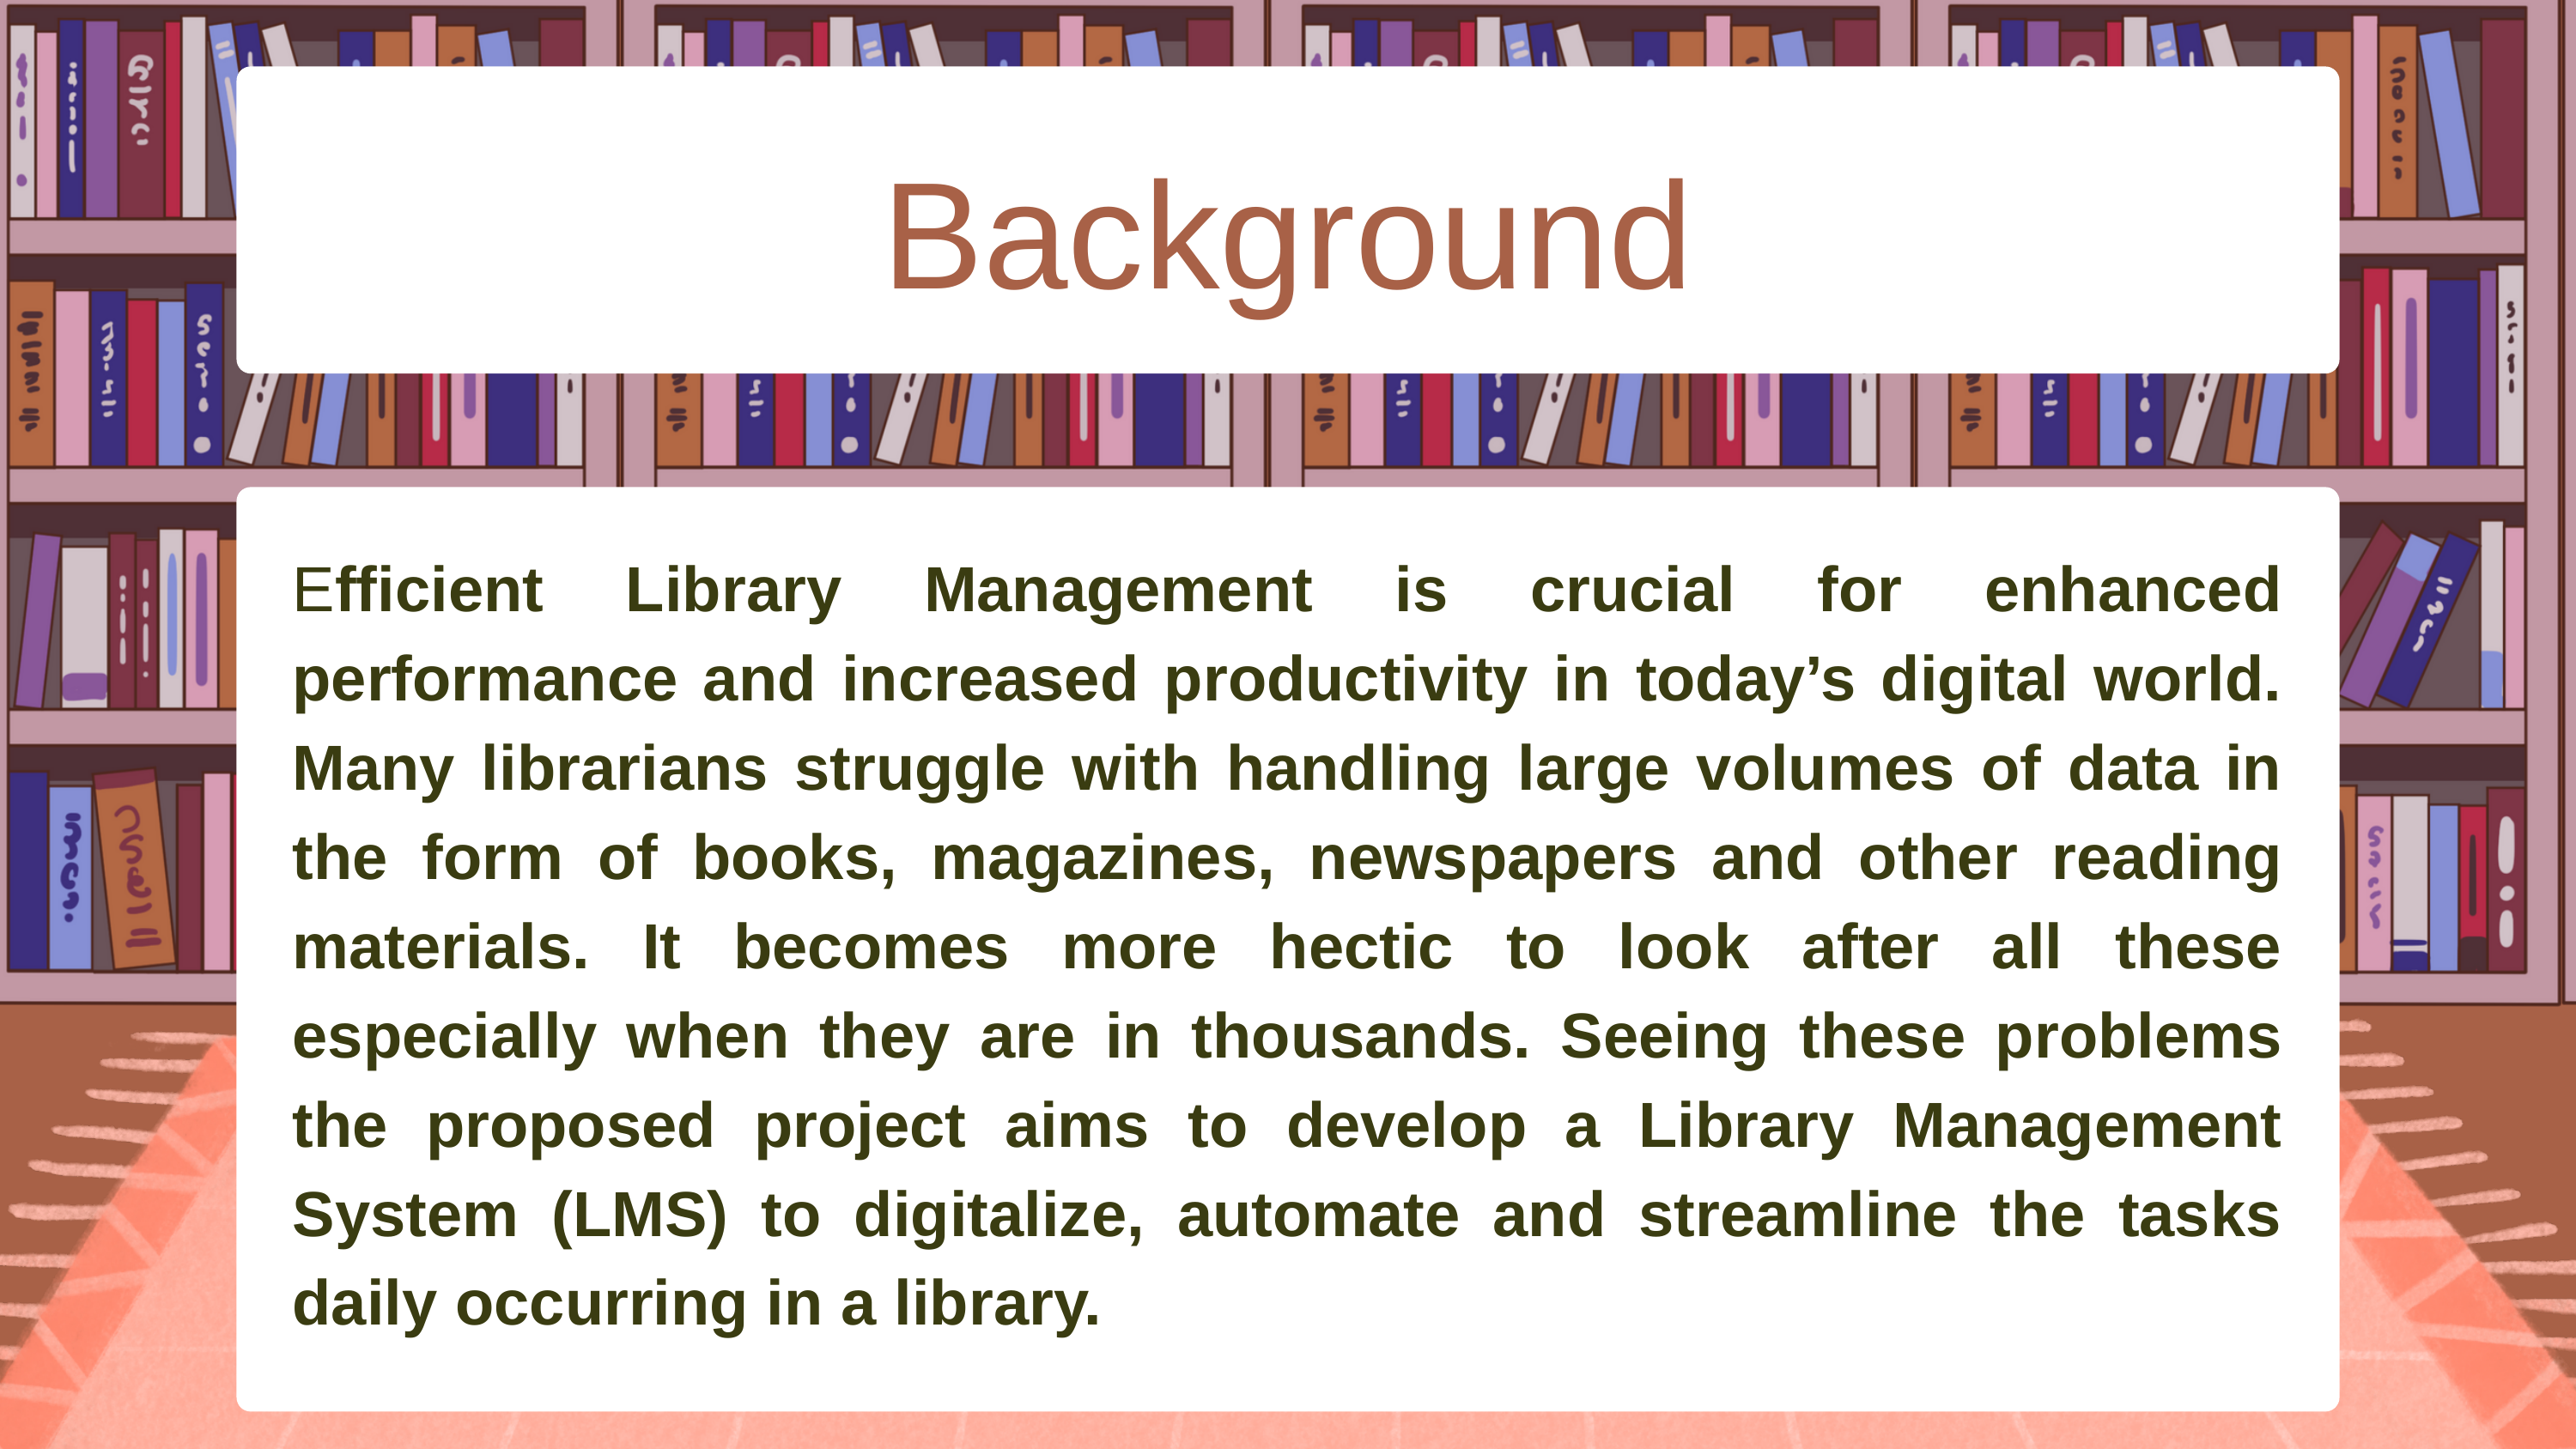

Background
Efficient Library Management is crucial for enhanced performance and increased productivity in today’s digital world. Many librarians struggle with handling large volumes of data in the form of books, magazines, newspapers and other reading materials. It becomes more hectic to look after all these especially when they are in thousands. Seeing these problems the proposed project aims to develop a Library Management System (LMS) to digitalize, automate and streamline the tasks daily occurring in a library.